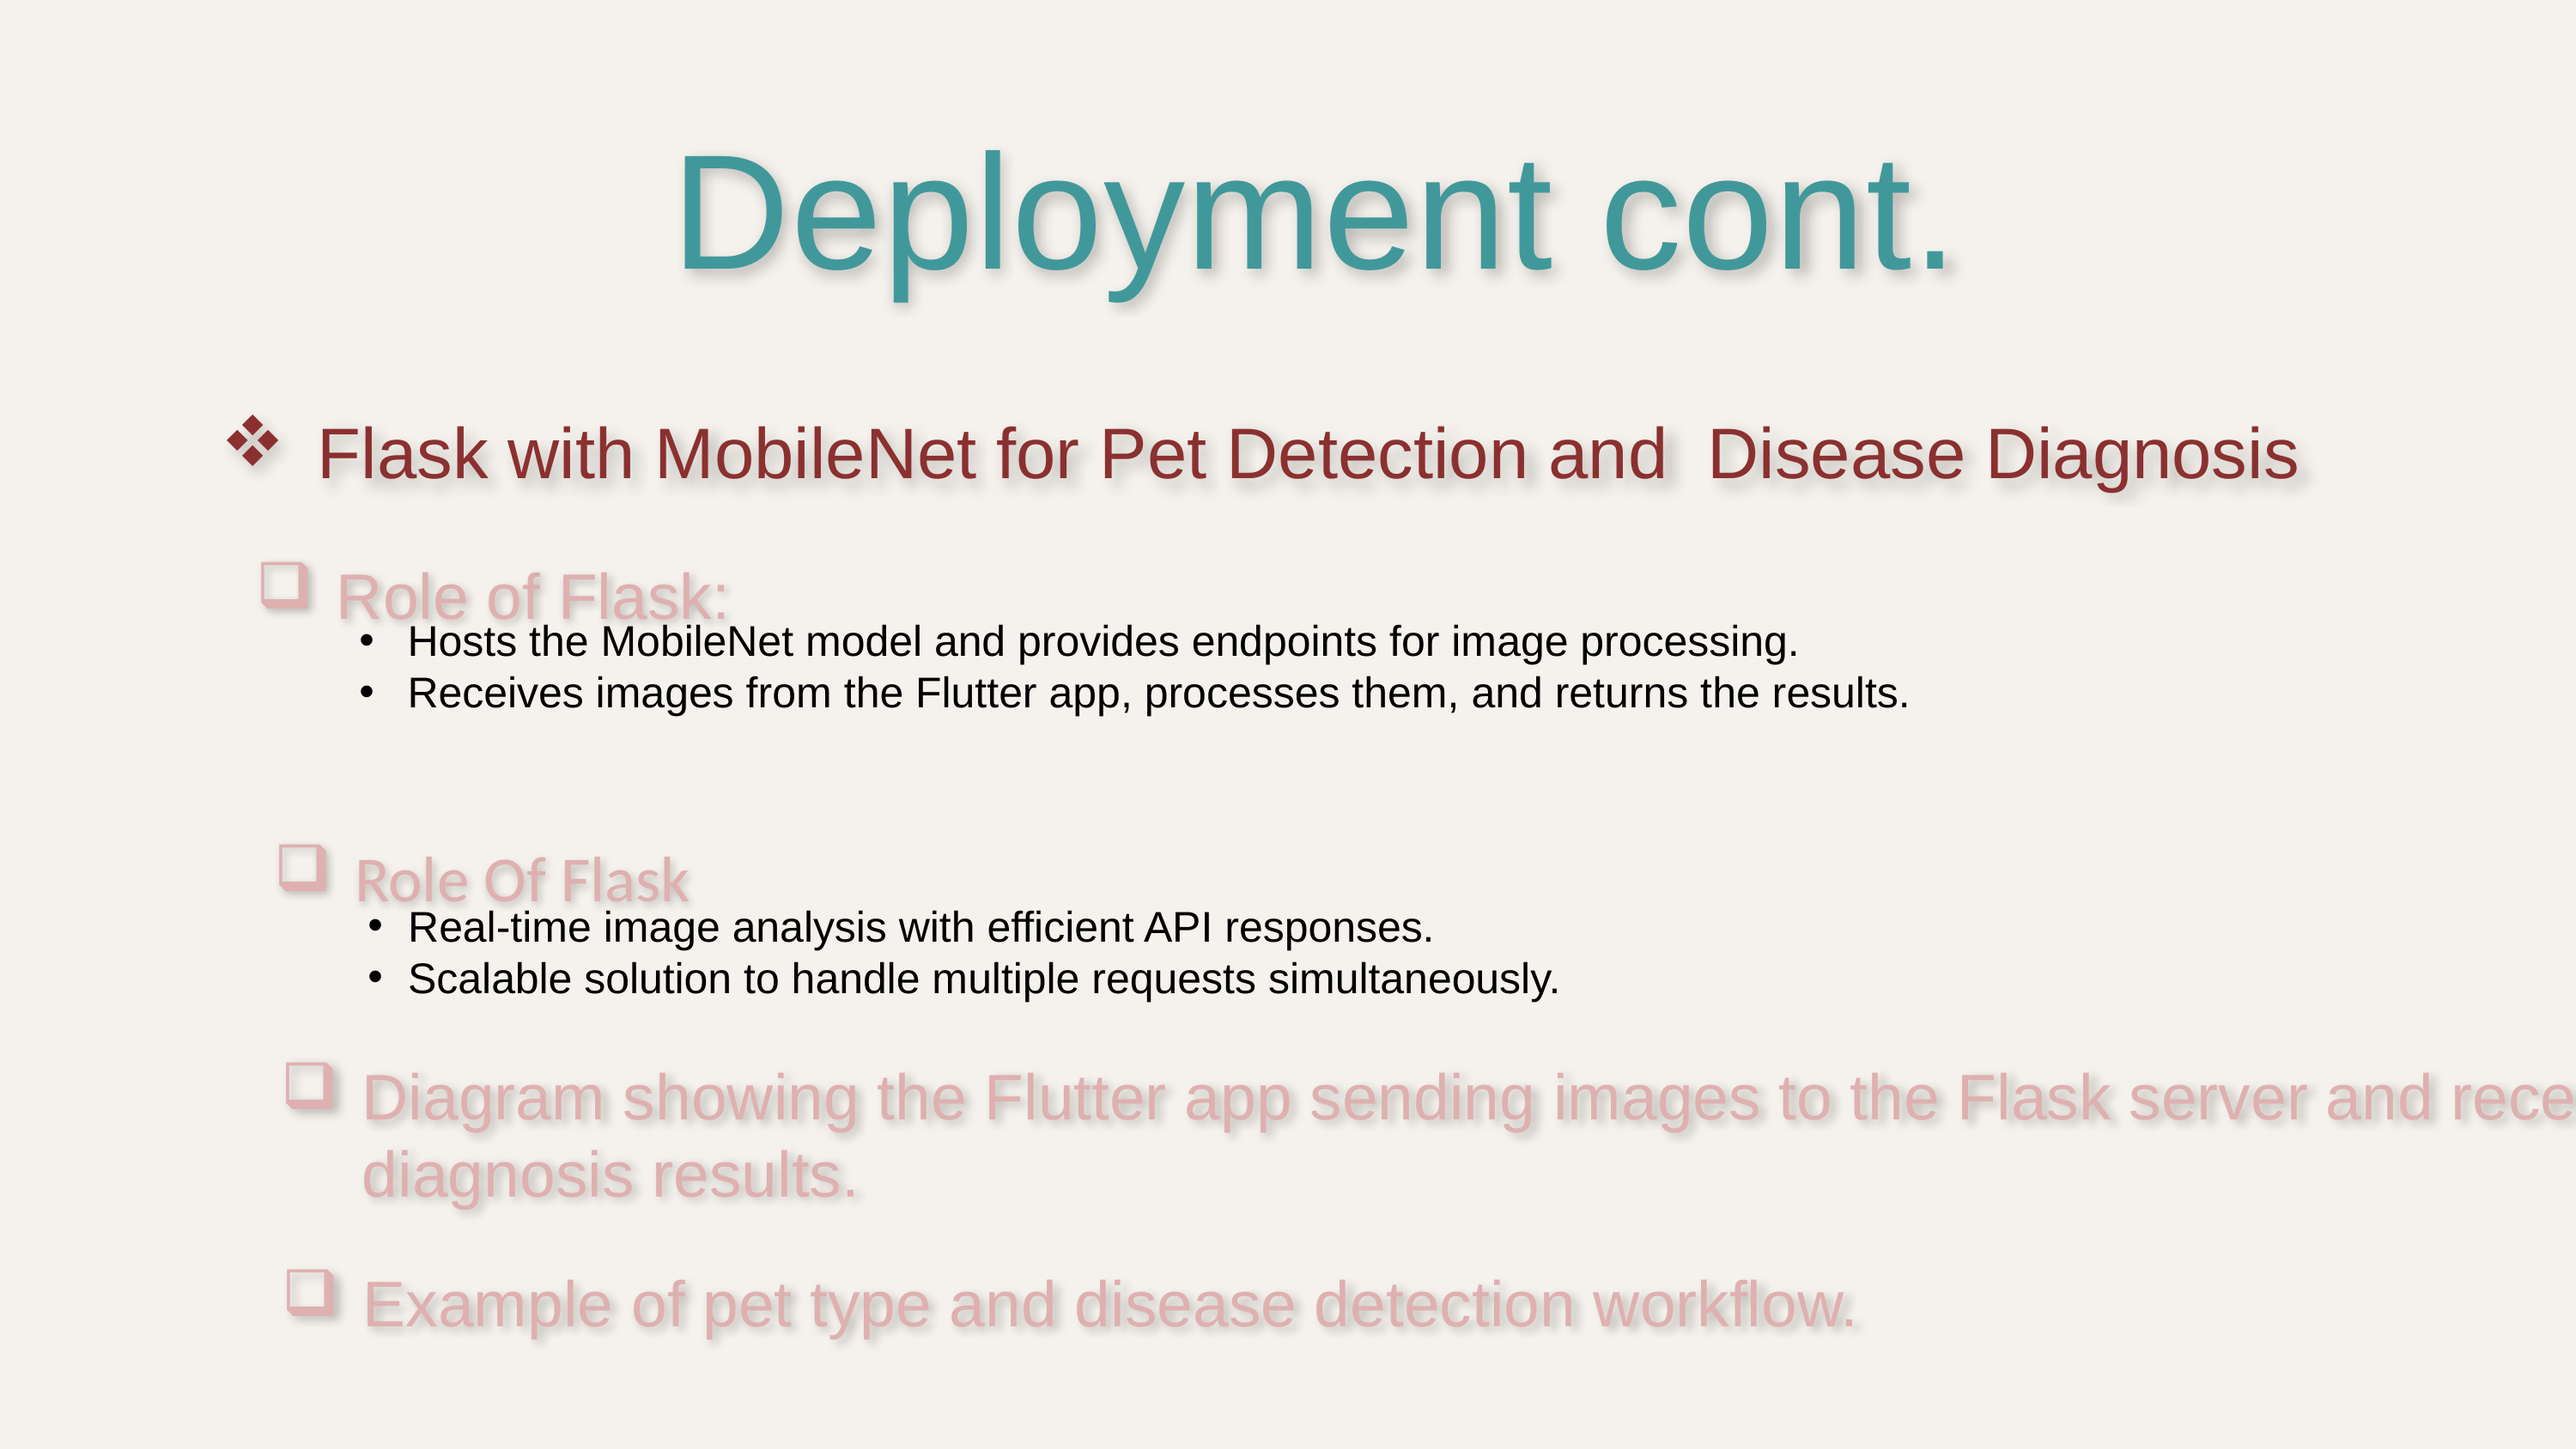

Deployment cont.
Flask with MobileNet for Pet Detection and  Disease Diagnosis
Role of Flask:

Hosts the MobileNet model and provides endpoints for image processing.
Receives images from the Flutter app, processes them, and returns the results.
Role Of Flask
Real-time image analysis with efficient API responses.
Scalable solution to handle multiple requests simultaneously.
Diagram showing the Flutter app sending images to the Flask server and receiving diagnosis results.
Example of pet type and disease detection workflow.